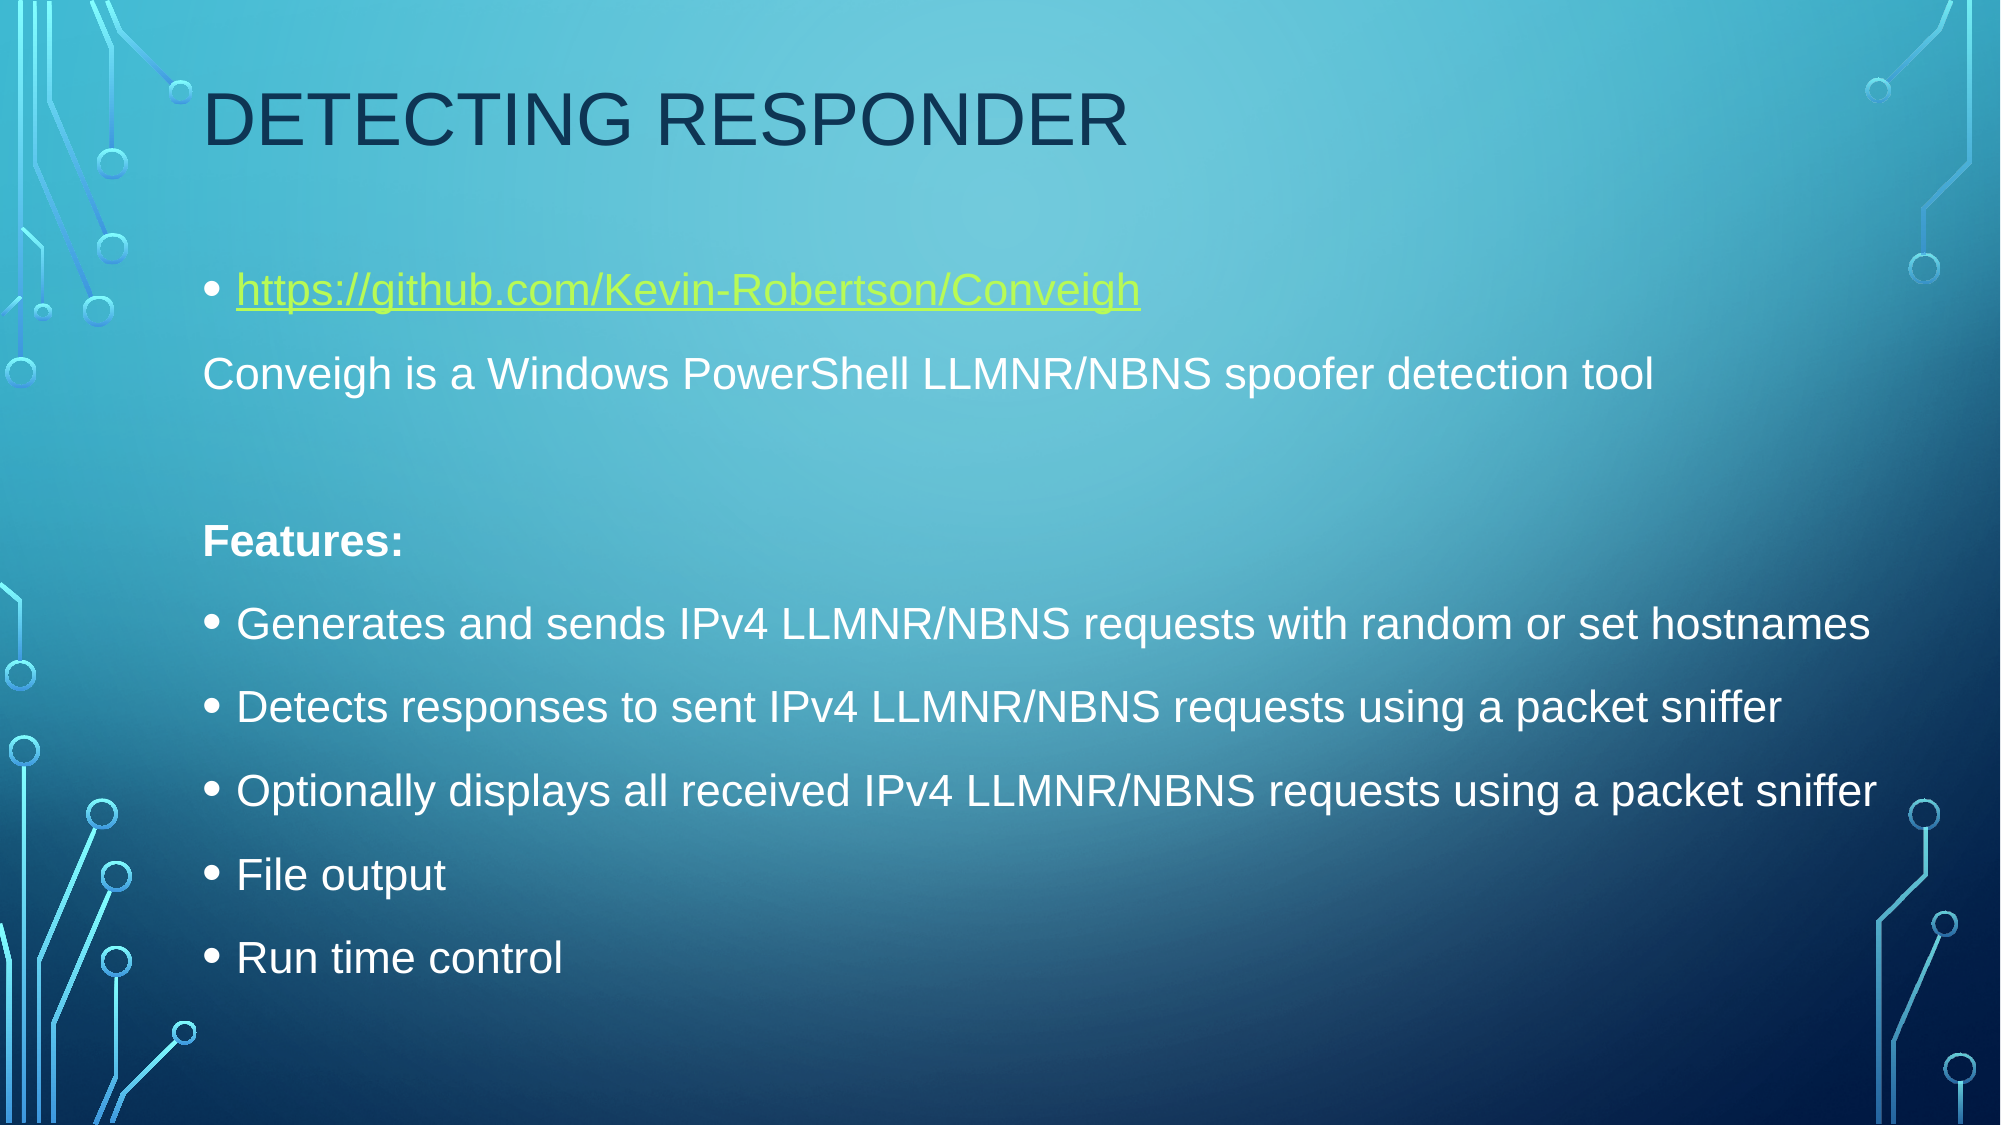

# Detecting responder
https://github.com/Kevin-Robertson/Conveigh
Conveigh is a Windows PowerShell LLMNR/NBNS spoofer detection tool

Features:
Generates and sends IPv4 LLMNR/NBNS requests with random or set hostnames
Detects responses to sent IPv4 LLMNR/NBNS requests using a packet sniffer
Optionally displays all received IPv4 LLMNR/NBNS requests using a packet sniffer
File output
Run time control